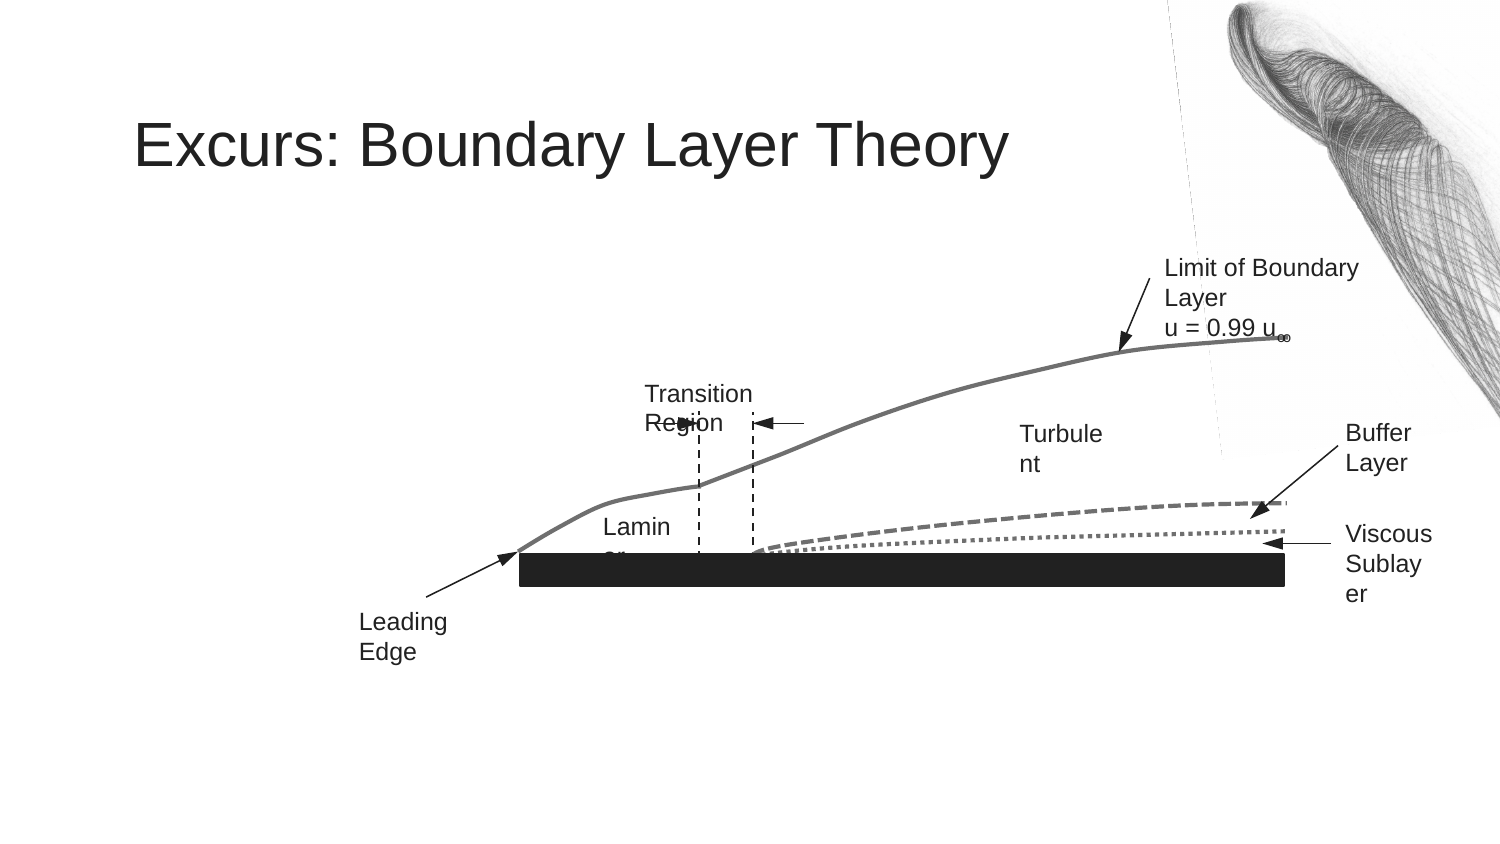

# Excurs: Boundary Layer Theory
Limit of Boundary Layer
u = 0.99 uꚙ

Transition Region
Buffer
Layer
Turbulent

Laminar

Viscous
Sublayer

Leading Edge